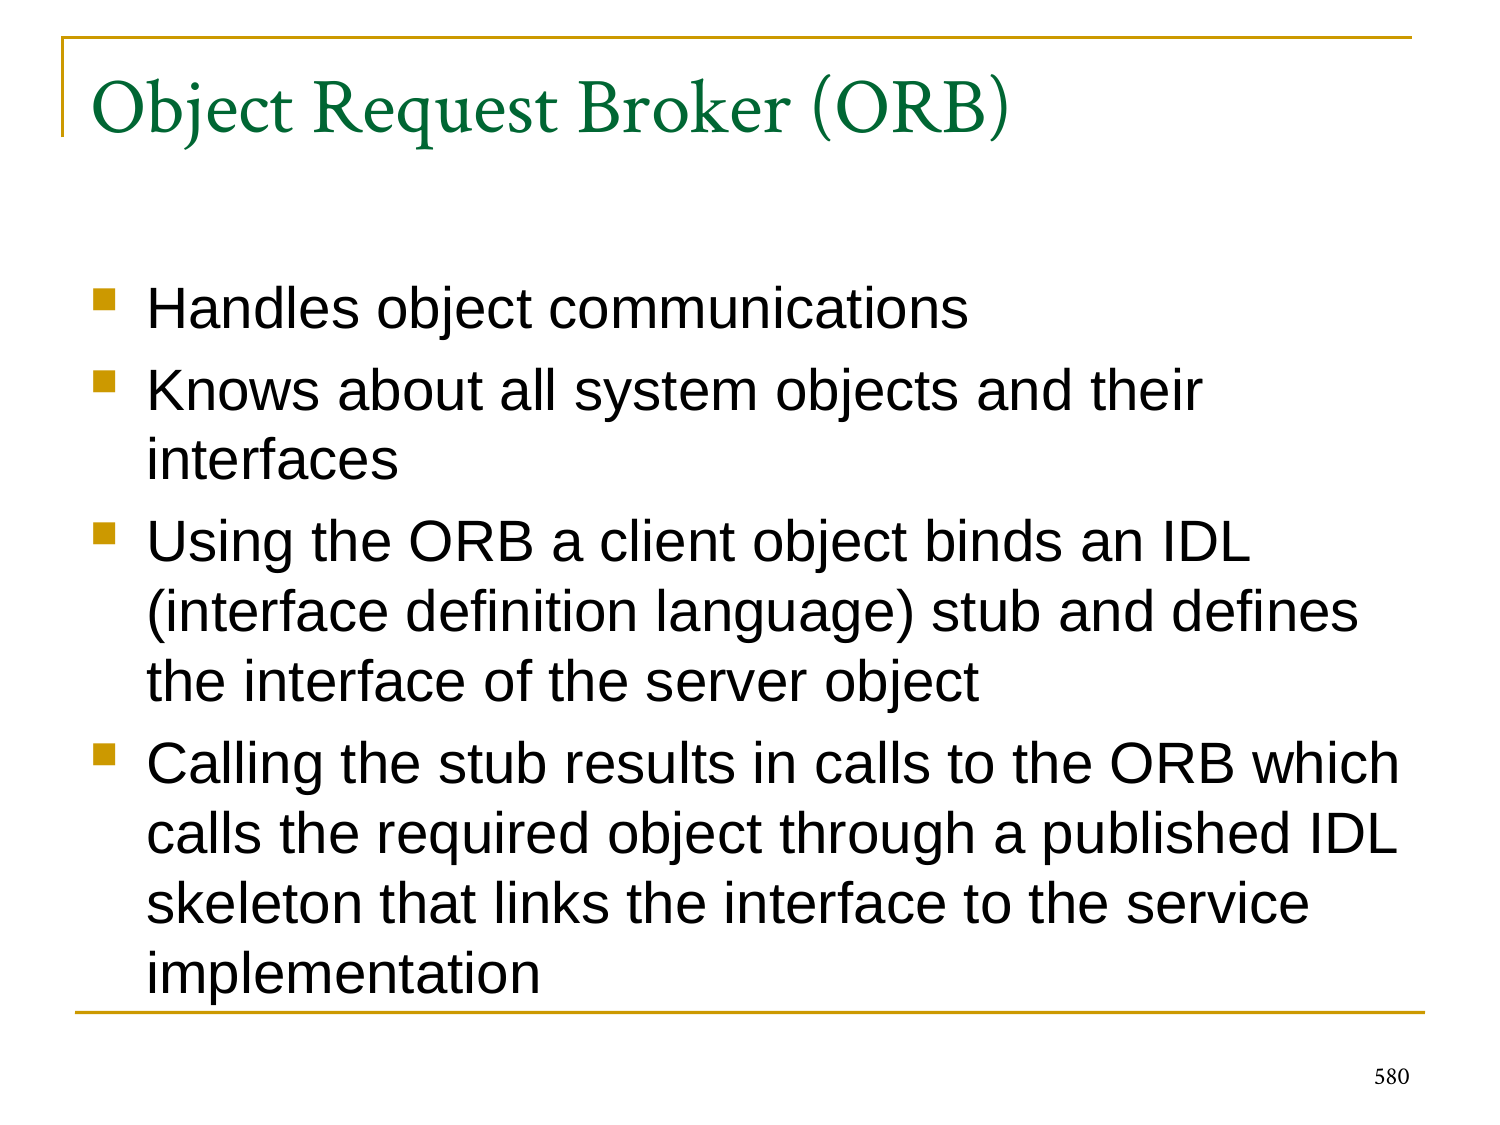

# Object Request Broker (ORB)
Handles object communications
Knows about all system objects and their interfaces
Using the ORB a client object binds an IDL (interface definition language) stub and defines the interface of the server object
Calling the stub results in calls to the ORB which calls the required object through a published IDL skeleton that links the interface to the service implementation
580